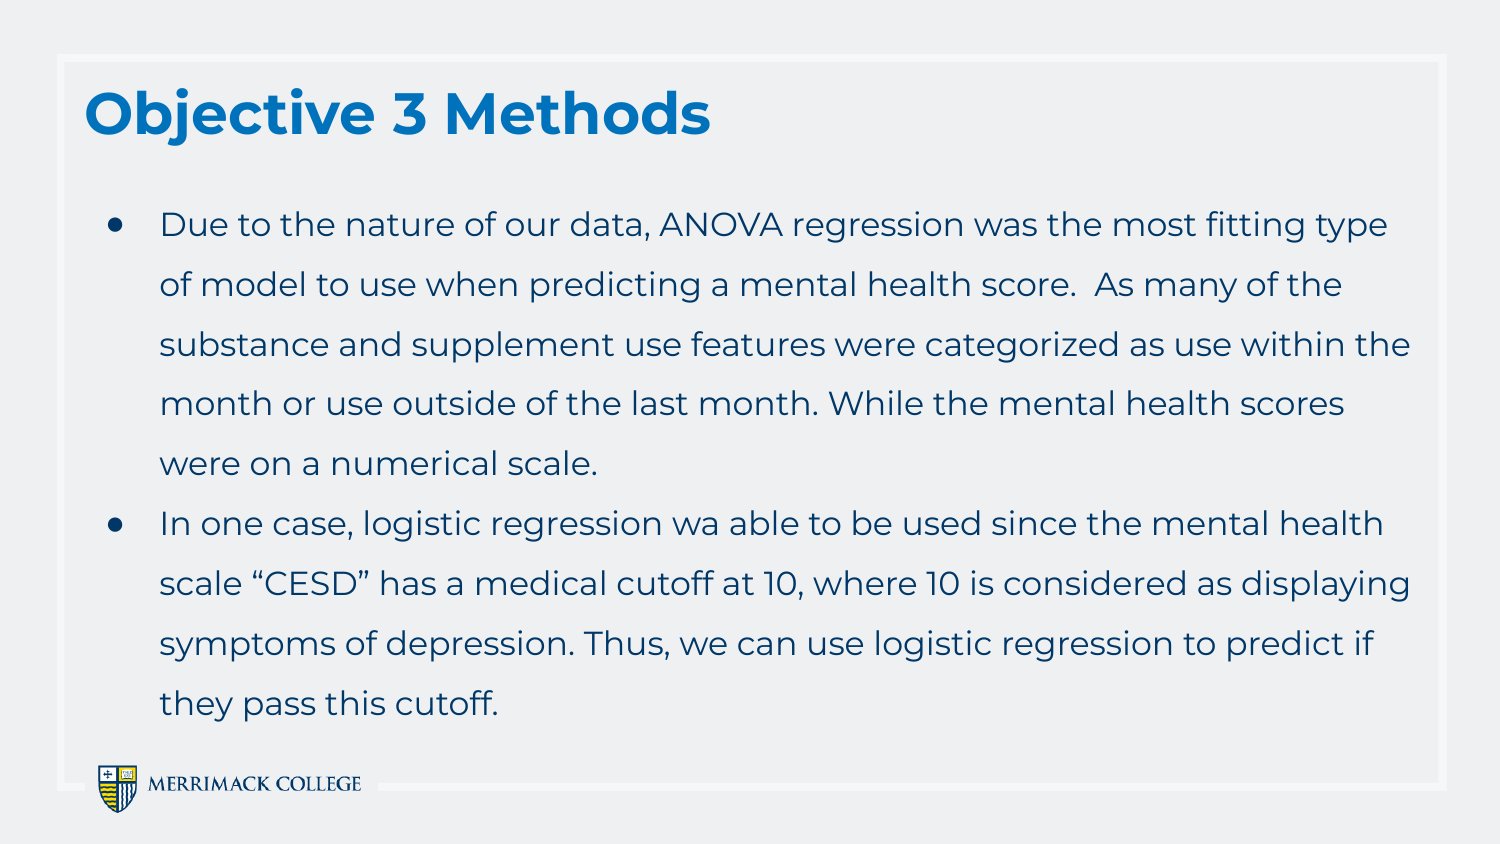

Objective 3 Methods
Due to the nature of our data, ANOVA regression was the most fitting type of model to use when predicting a mental health score.  As many of the substance and supplement use features were categorized as use within the month or use outside of the last month. While the mental health scores were on a numerical scale.
In one case, logistic regression wa able to be used since the mental health scale “CESD” has a medical cutoff at 10, where 10 is considered as displaying symptoms of depression. Thus, we can use logistic regression to predict if they pass this cutoff.